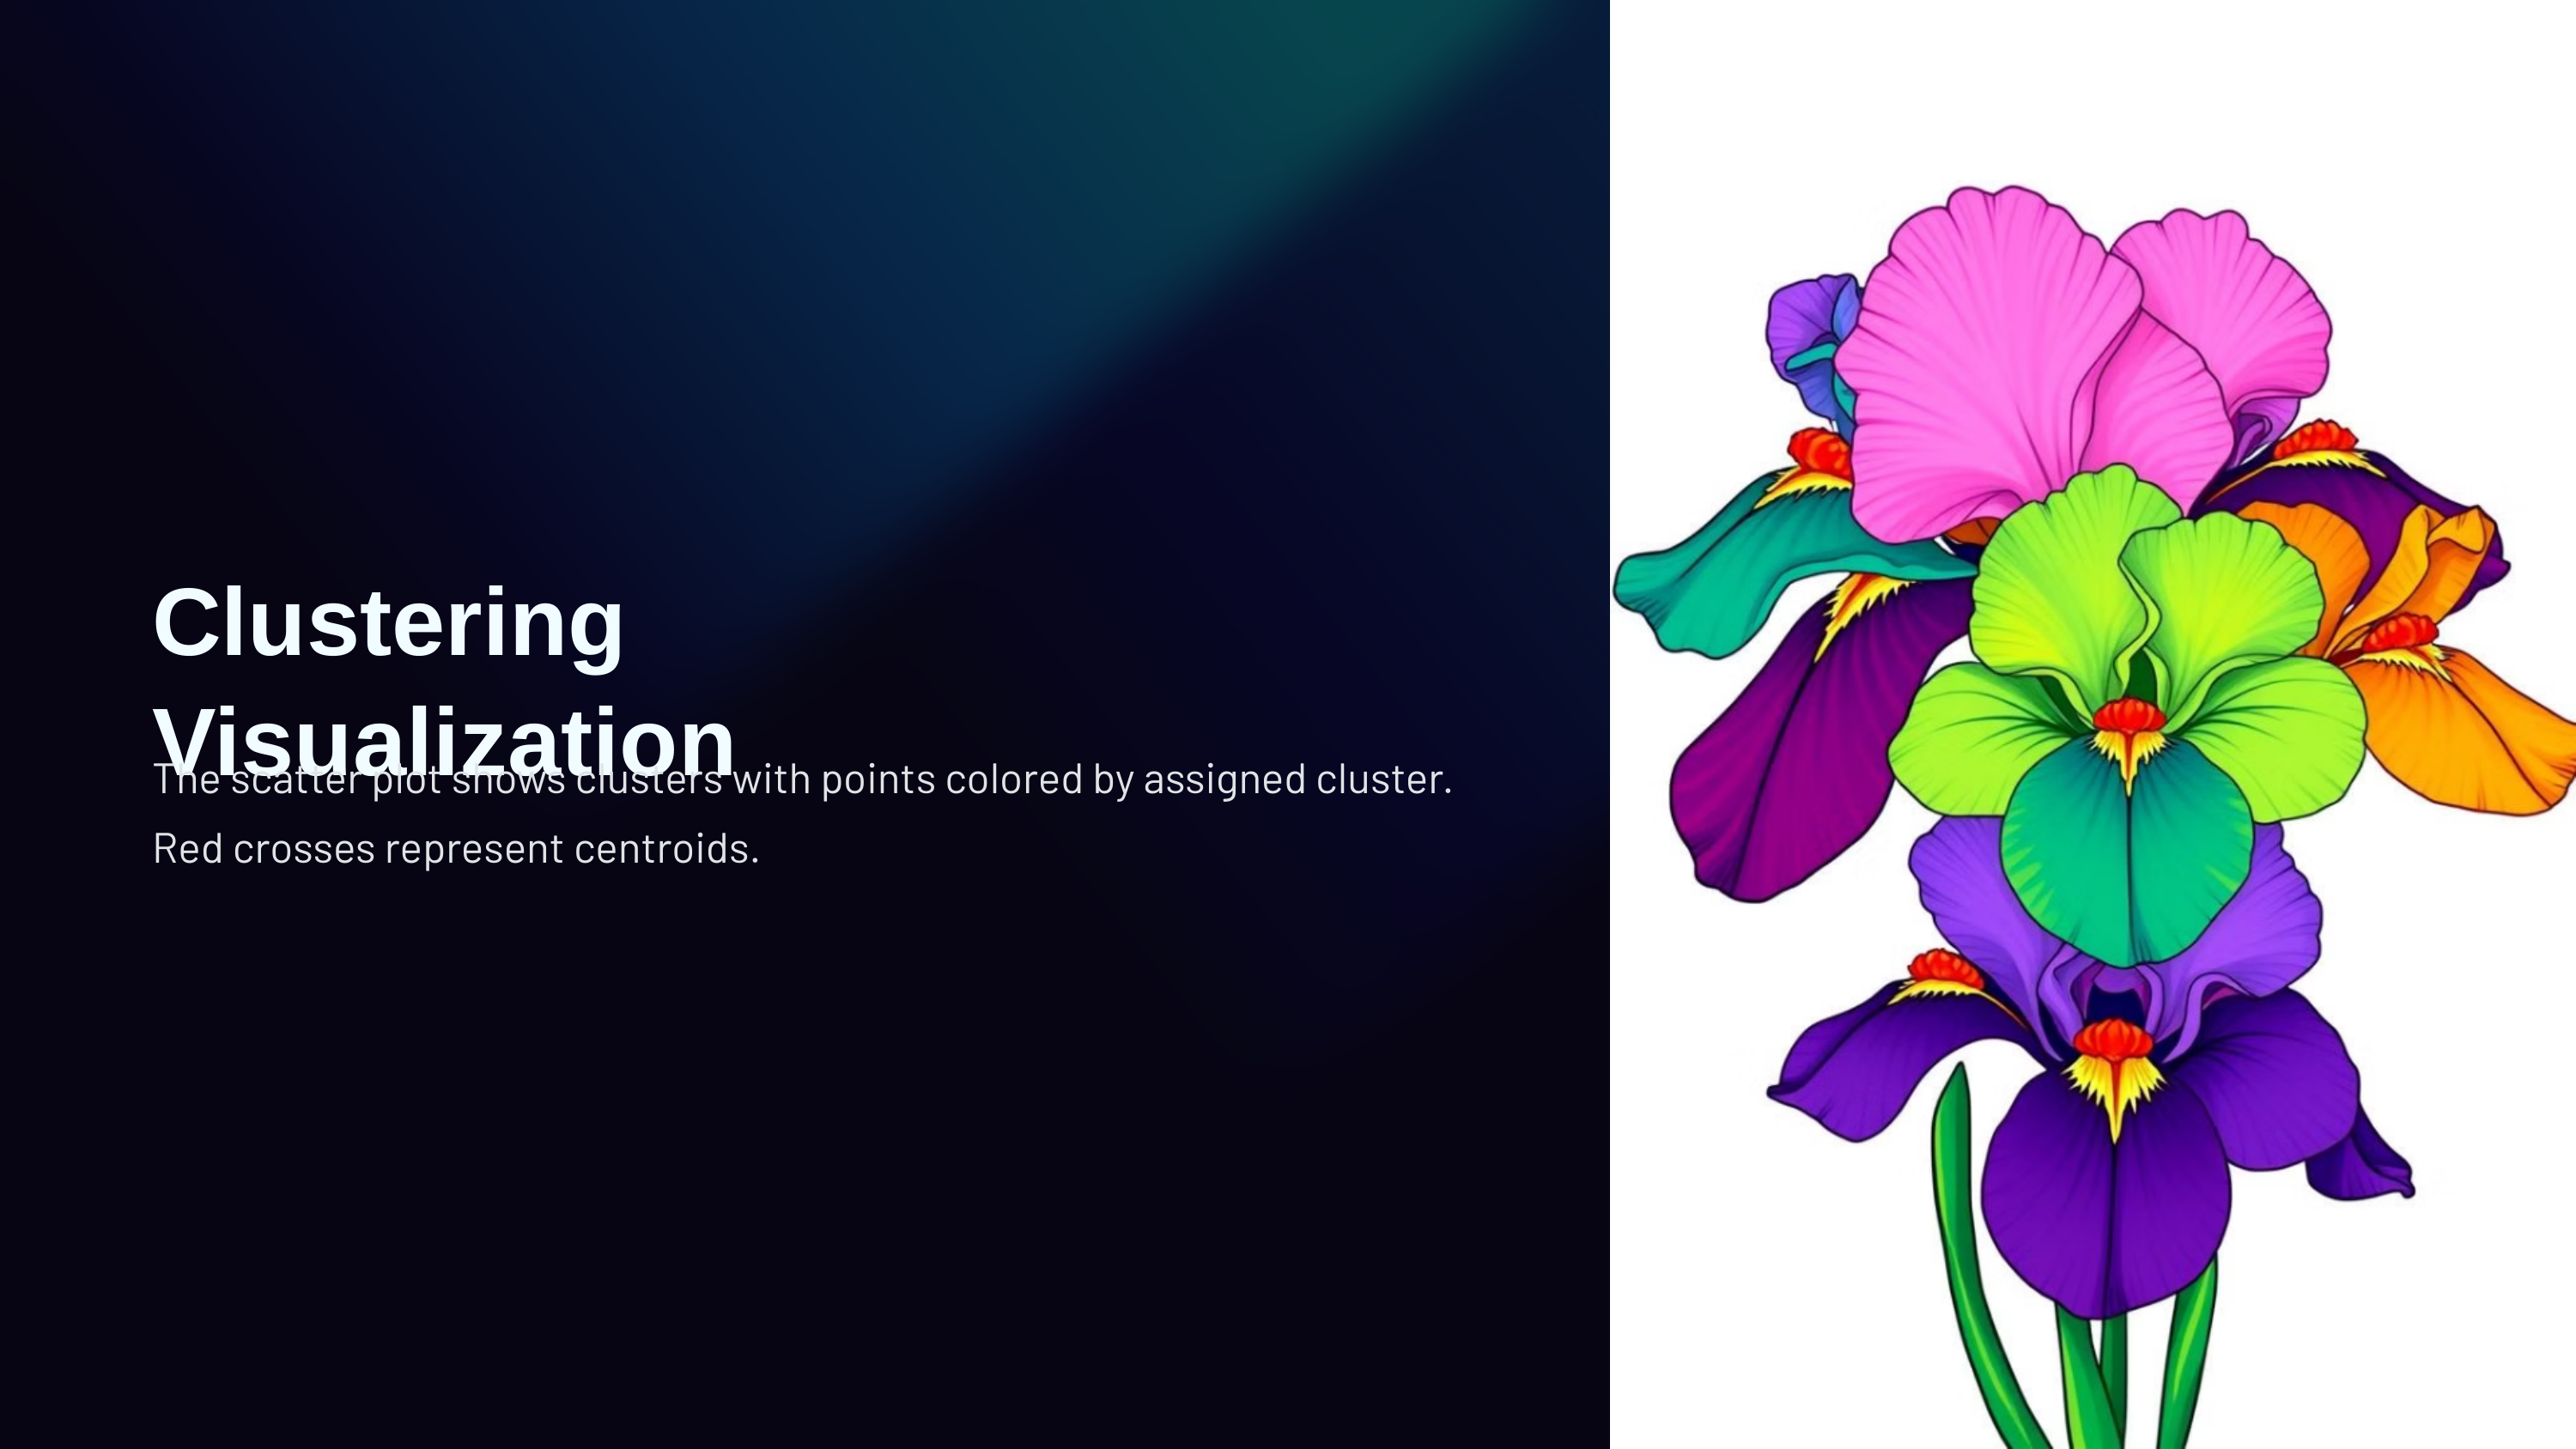

Clustering Visualization
The scatter plot shows clusters with points colored by assigned cluster. Red crosses represent centroids.